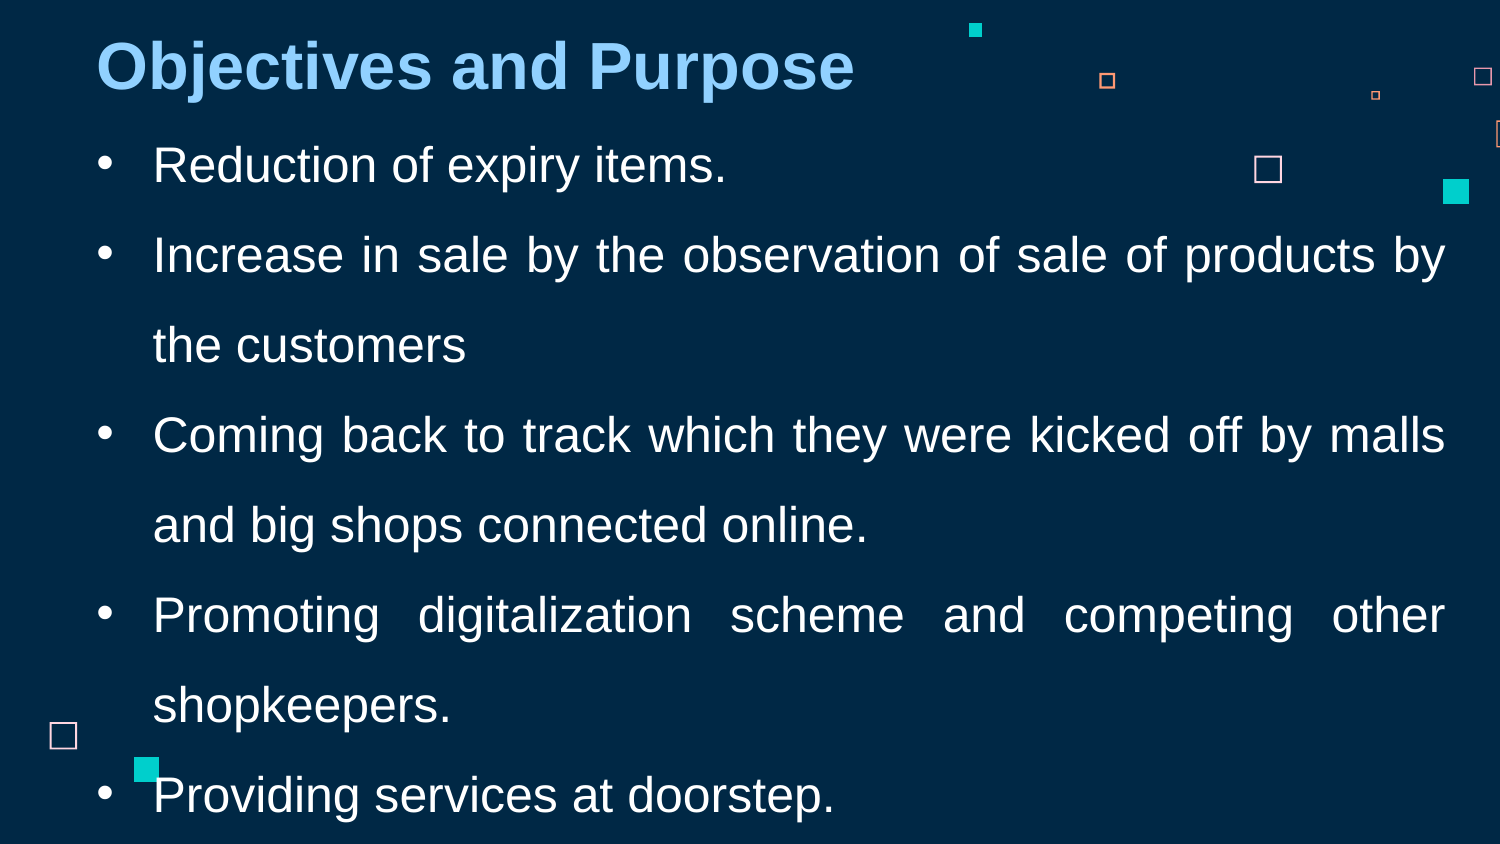

Objectives and Purpose
Reduction of expiry items.
Increase in sale by the observation of sale of products by the customers
Coming back to track which they were kicked off by malls and big shops connected online.
Promoting digitalization scheme and competing other shopkeepers.
Providing services at doorstep.